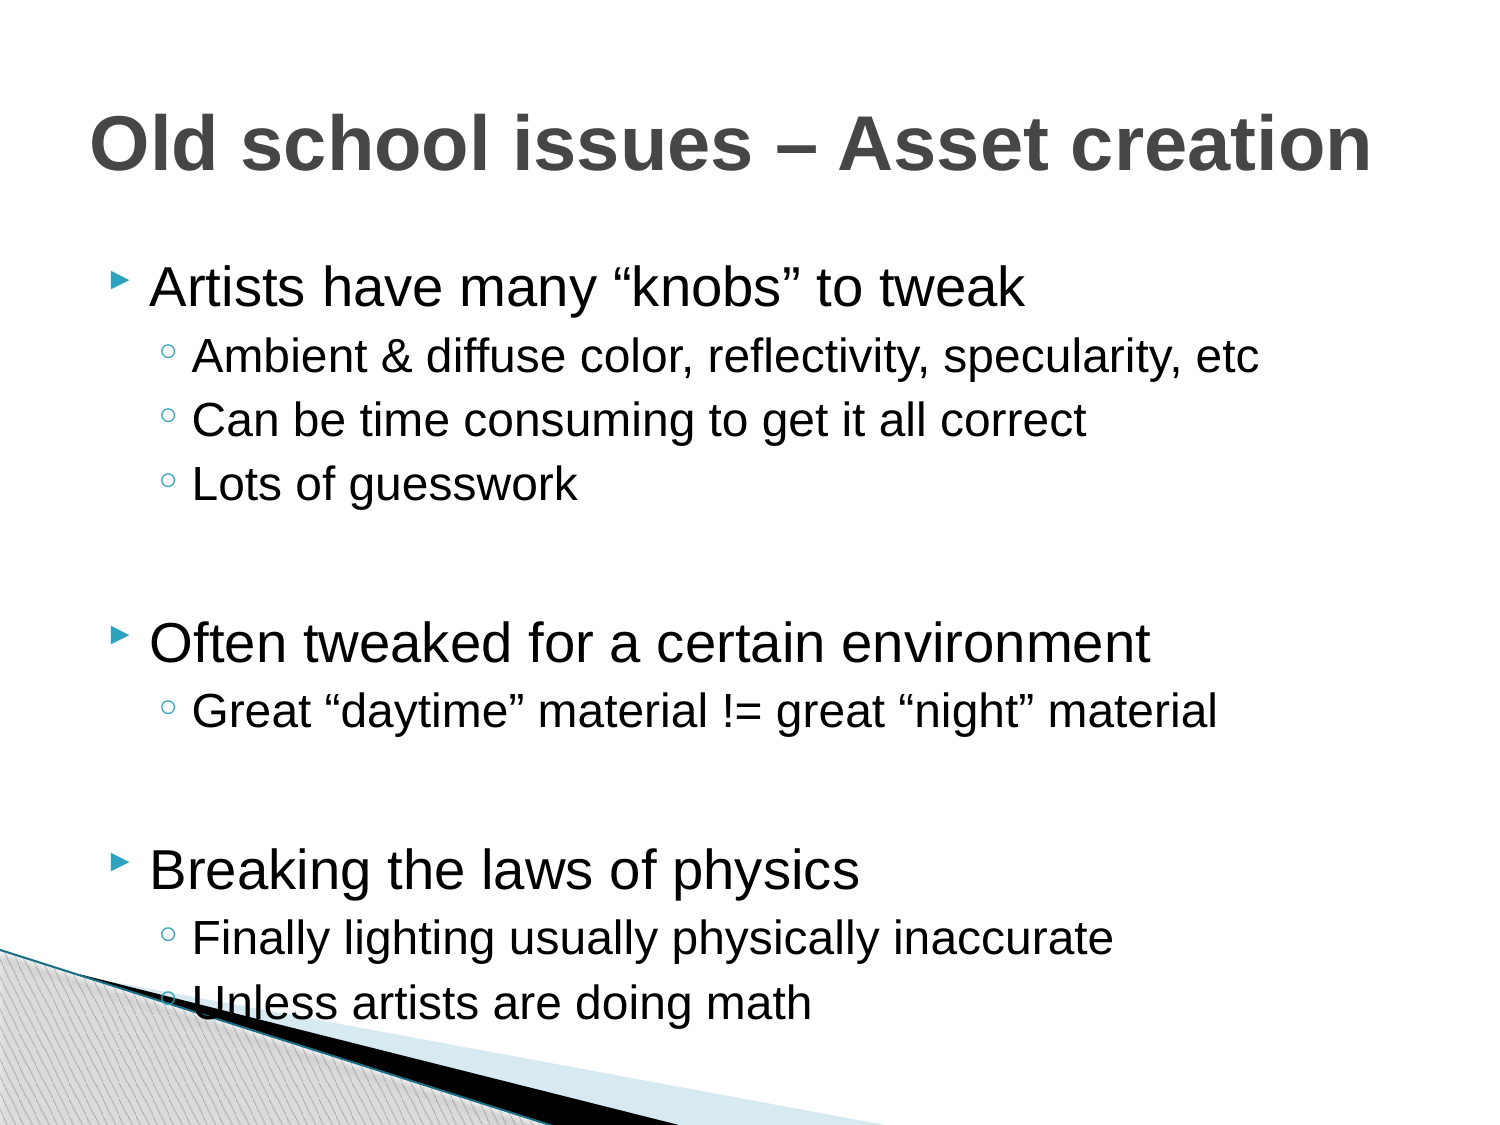

# Old school issues – Asset creation
Artists have many “knobs” to tweak
Ambient & diffuse color, reflectivity, specularity, etc
Can be time consuming to get it all correct
Lots of guesswork

Often tweaked for a certain environment
Great “daytime” material != great “night” material

Breaking the laws of physics
Finally lighting usually physically inaccurate
Unless artists are doing math